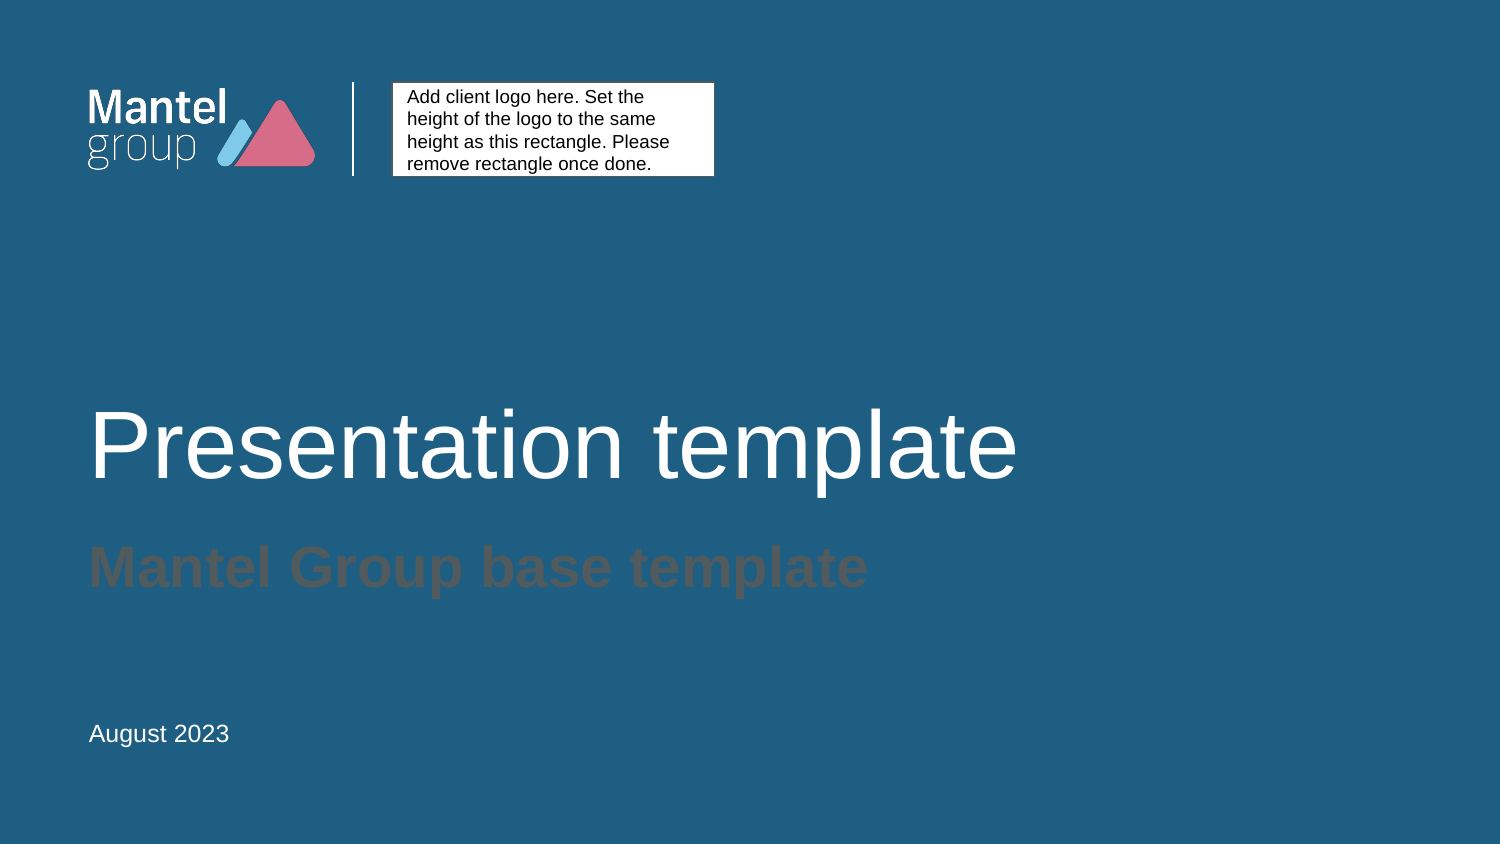

Add client logo here. Set the height of the logo to the same height as this rectangle. Please remove rectangle once done.
# Presentation template
Mantel Group base template
August 2023